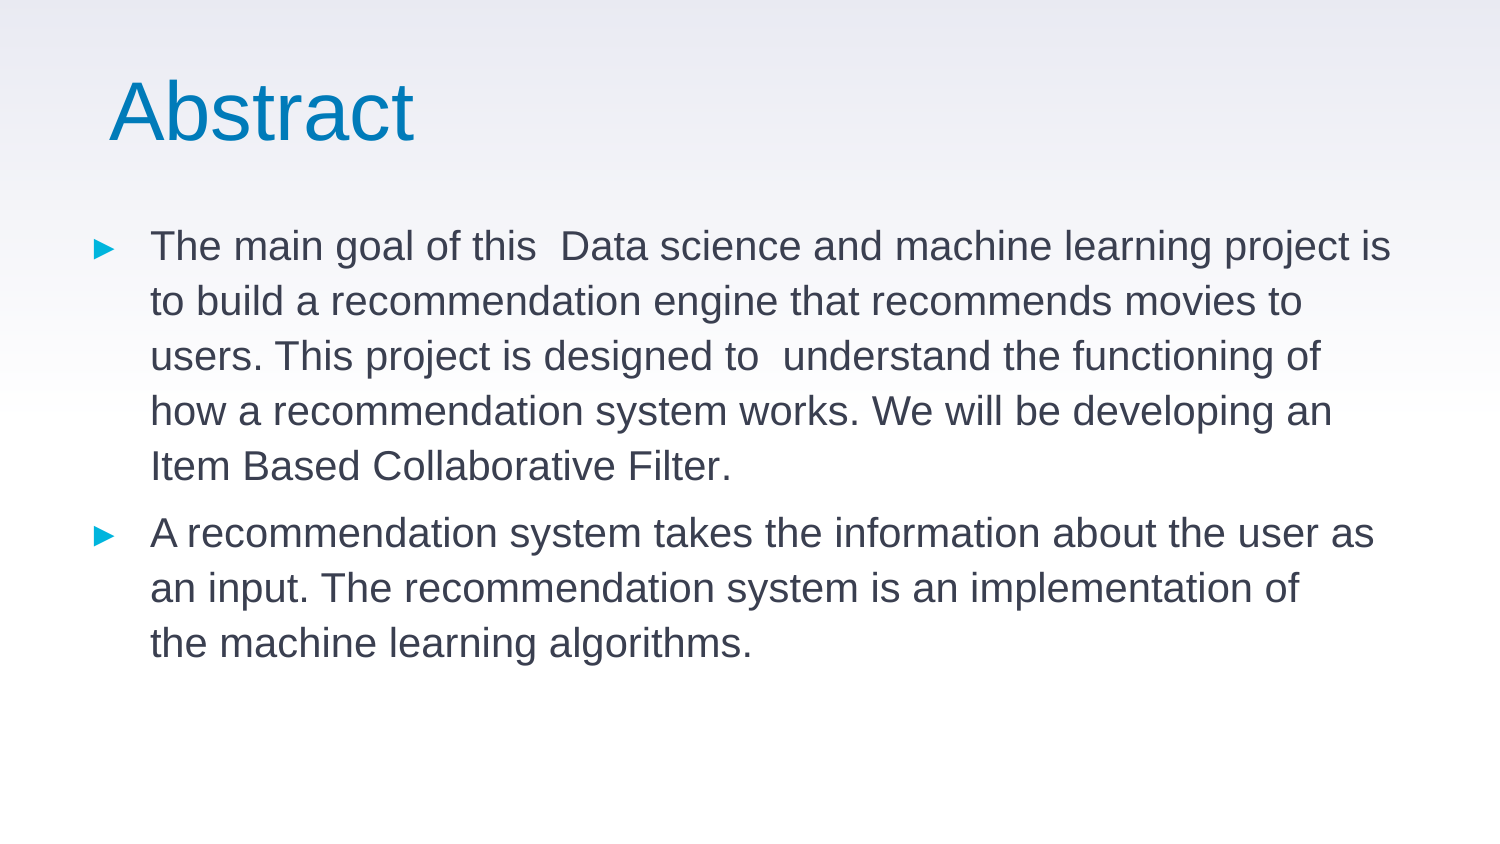

# Abstract
The main goal of this  Data science and machine learning project is to build a recommendation engine that recommends movies to users. This project is designed to  understand the functioning of how a recommendation system works. We will be developing an Item Based Collaborative Filter.
A recommendation system takes the information about the user as an input. The recommendation system is an implementation of the machine learning algorithms.